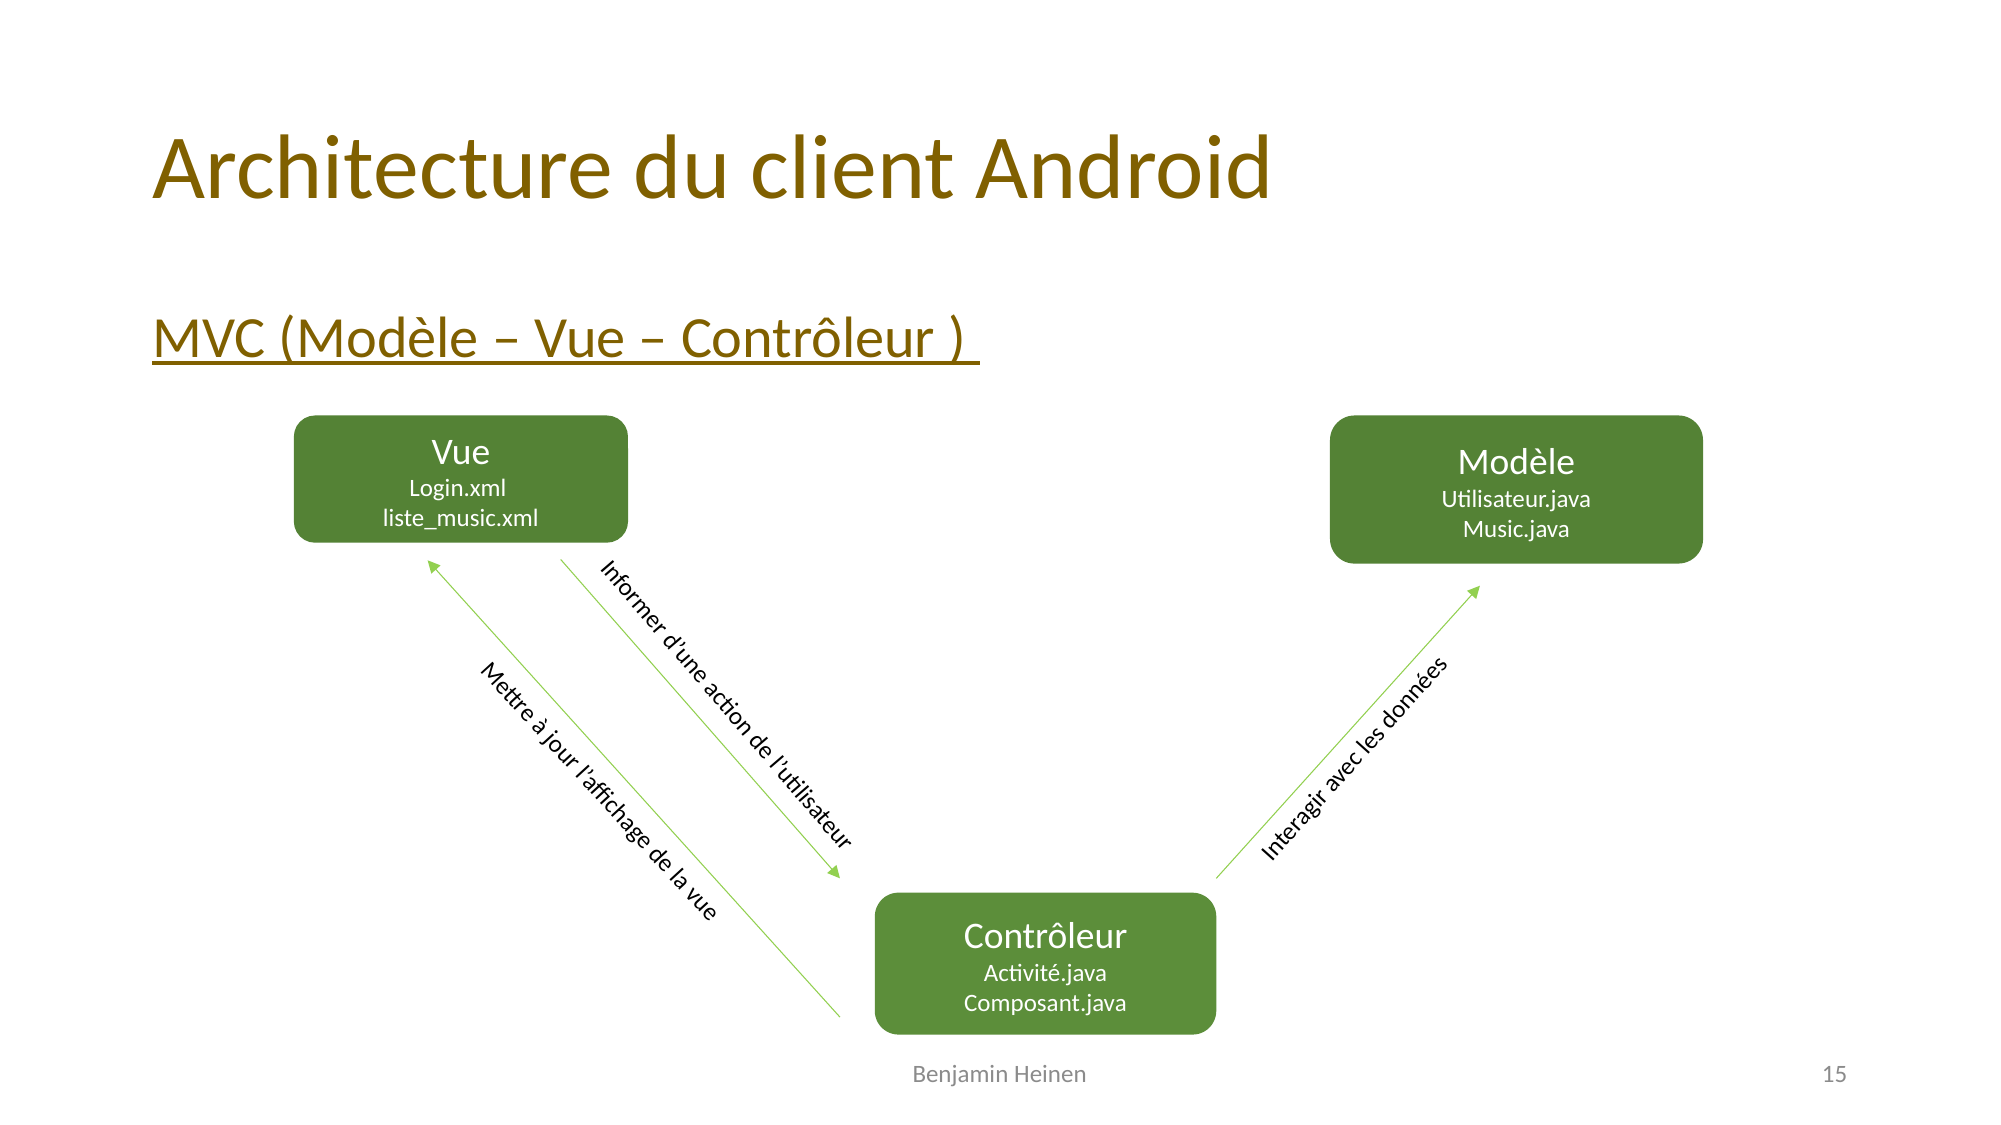

# Architecture du client Android
MVC (Modèle – Vue – Contrôleur )

Vue
Login.xml
liste_music.xml
Modèle
Utilisateur.java
Music.java
Informer d’une action de l’utilisateur
Interagir avec les données
Mettre à jour l’affichage de la vue
Contrôleur
Activité.java
Composant.java
Benjamin Heinen
15